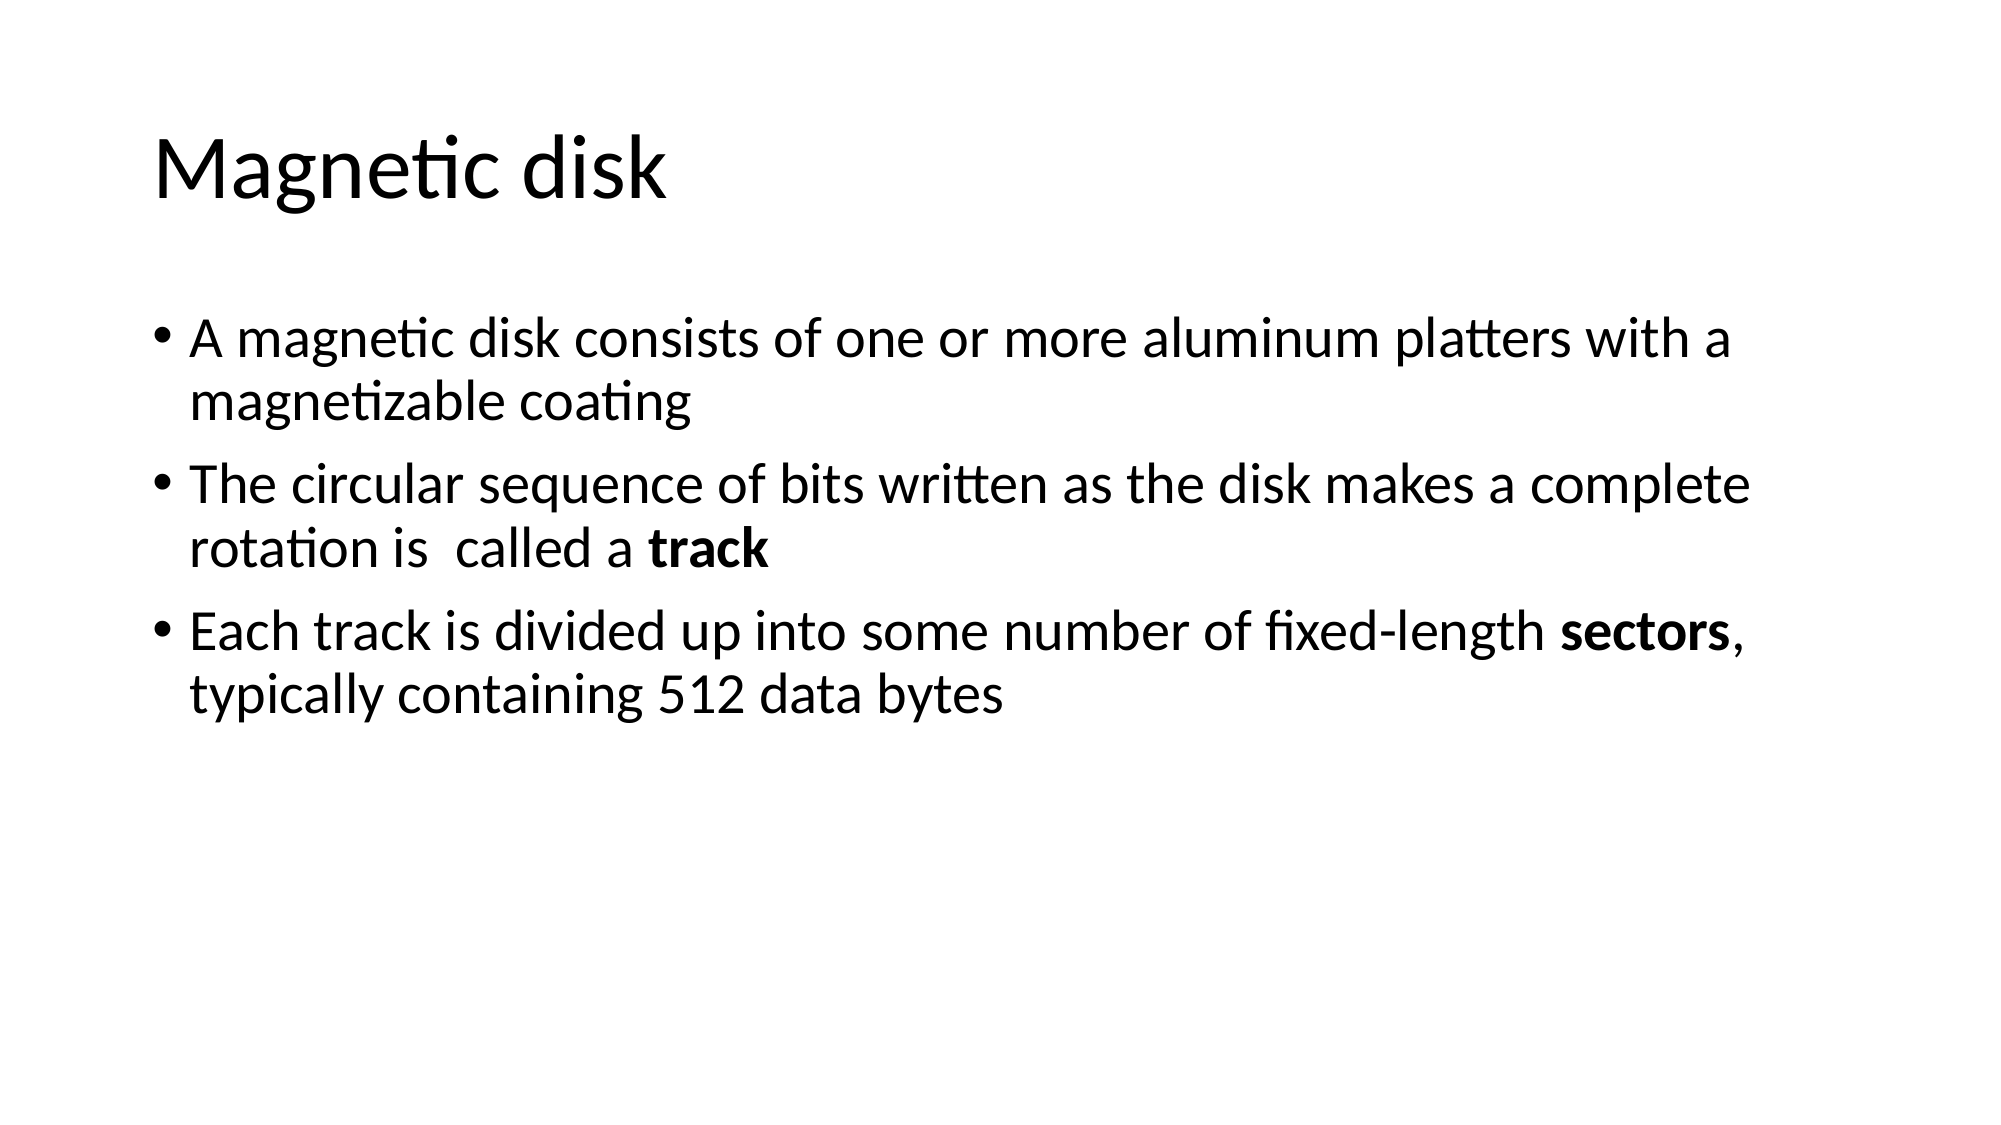

# Magnetic disk
A magnetic disk consists of one or more aluminum platters with a magnetizable coating
The circular sequence of bits written as the disk makes a complete rotation is  called a track
Each track is divided up into some number of fixed-length sectors,  typically containing 512 data bytes